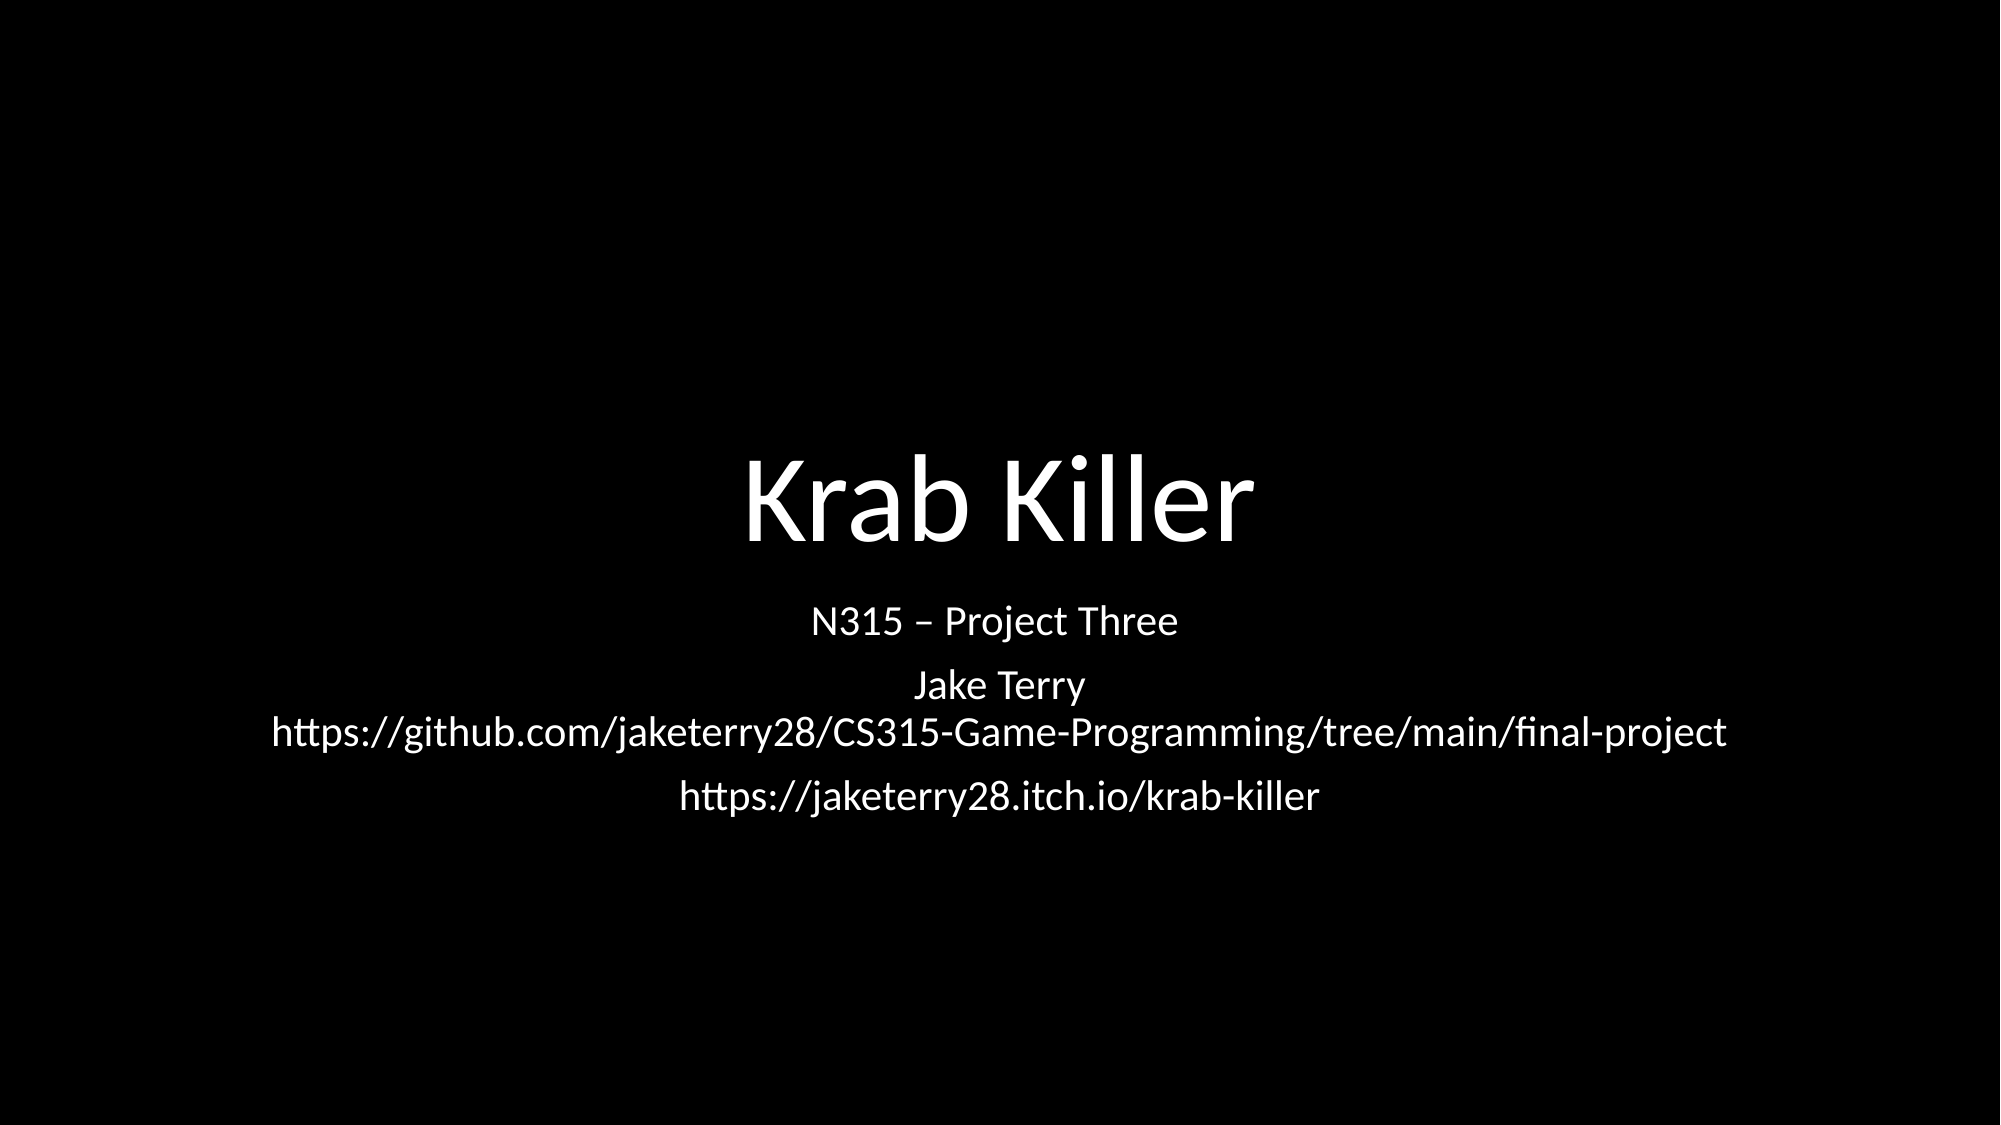

# Krab Killer
N315 – Project Three
Jake Terry
https://github.com/jaketerry28/CS315-Game-Programming/tree/main/final-project
https://jaketerry28.itch.io/krab-killer